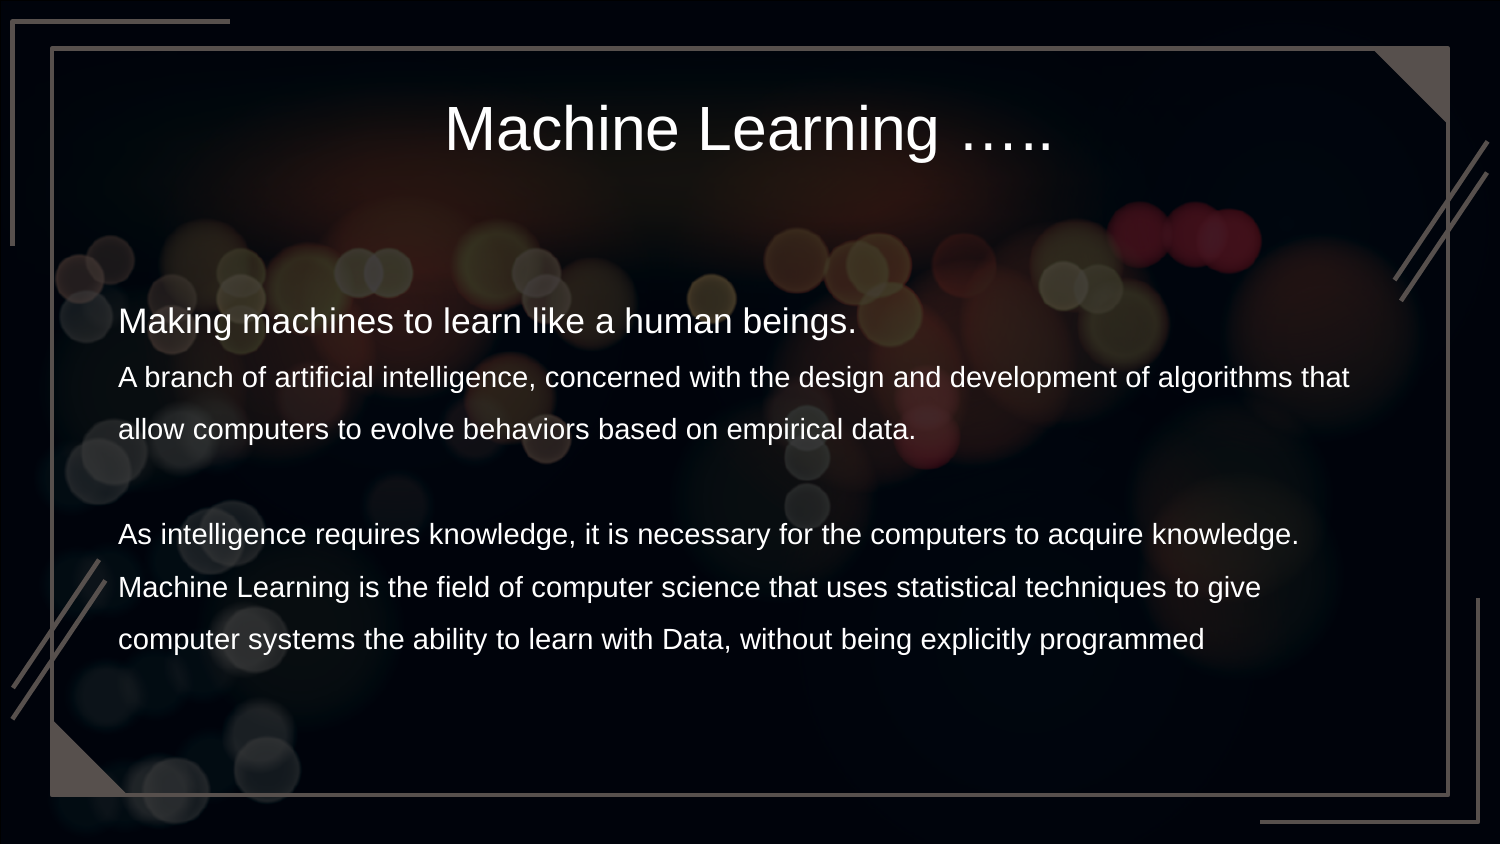

# Machine Learning …..

Making machines to learn like a human beings.
A branch of artificial intelligence, concerned with the design and development of algorithms that allow computers to evolve behaviors based on empirical data.

As intelligence requires knowledge, it is necessary for the computers to acquire knowledge.
Machine Learning is the field of computer science that uses statistical techniques to give computer systems the ability to learn with Data, without being explicitly programmed